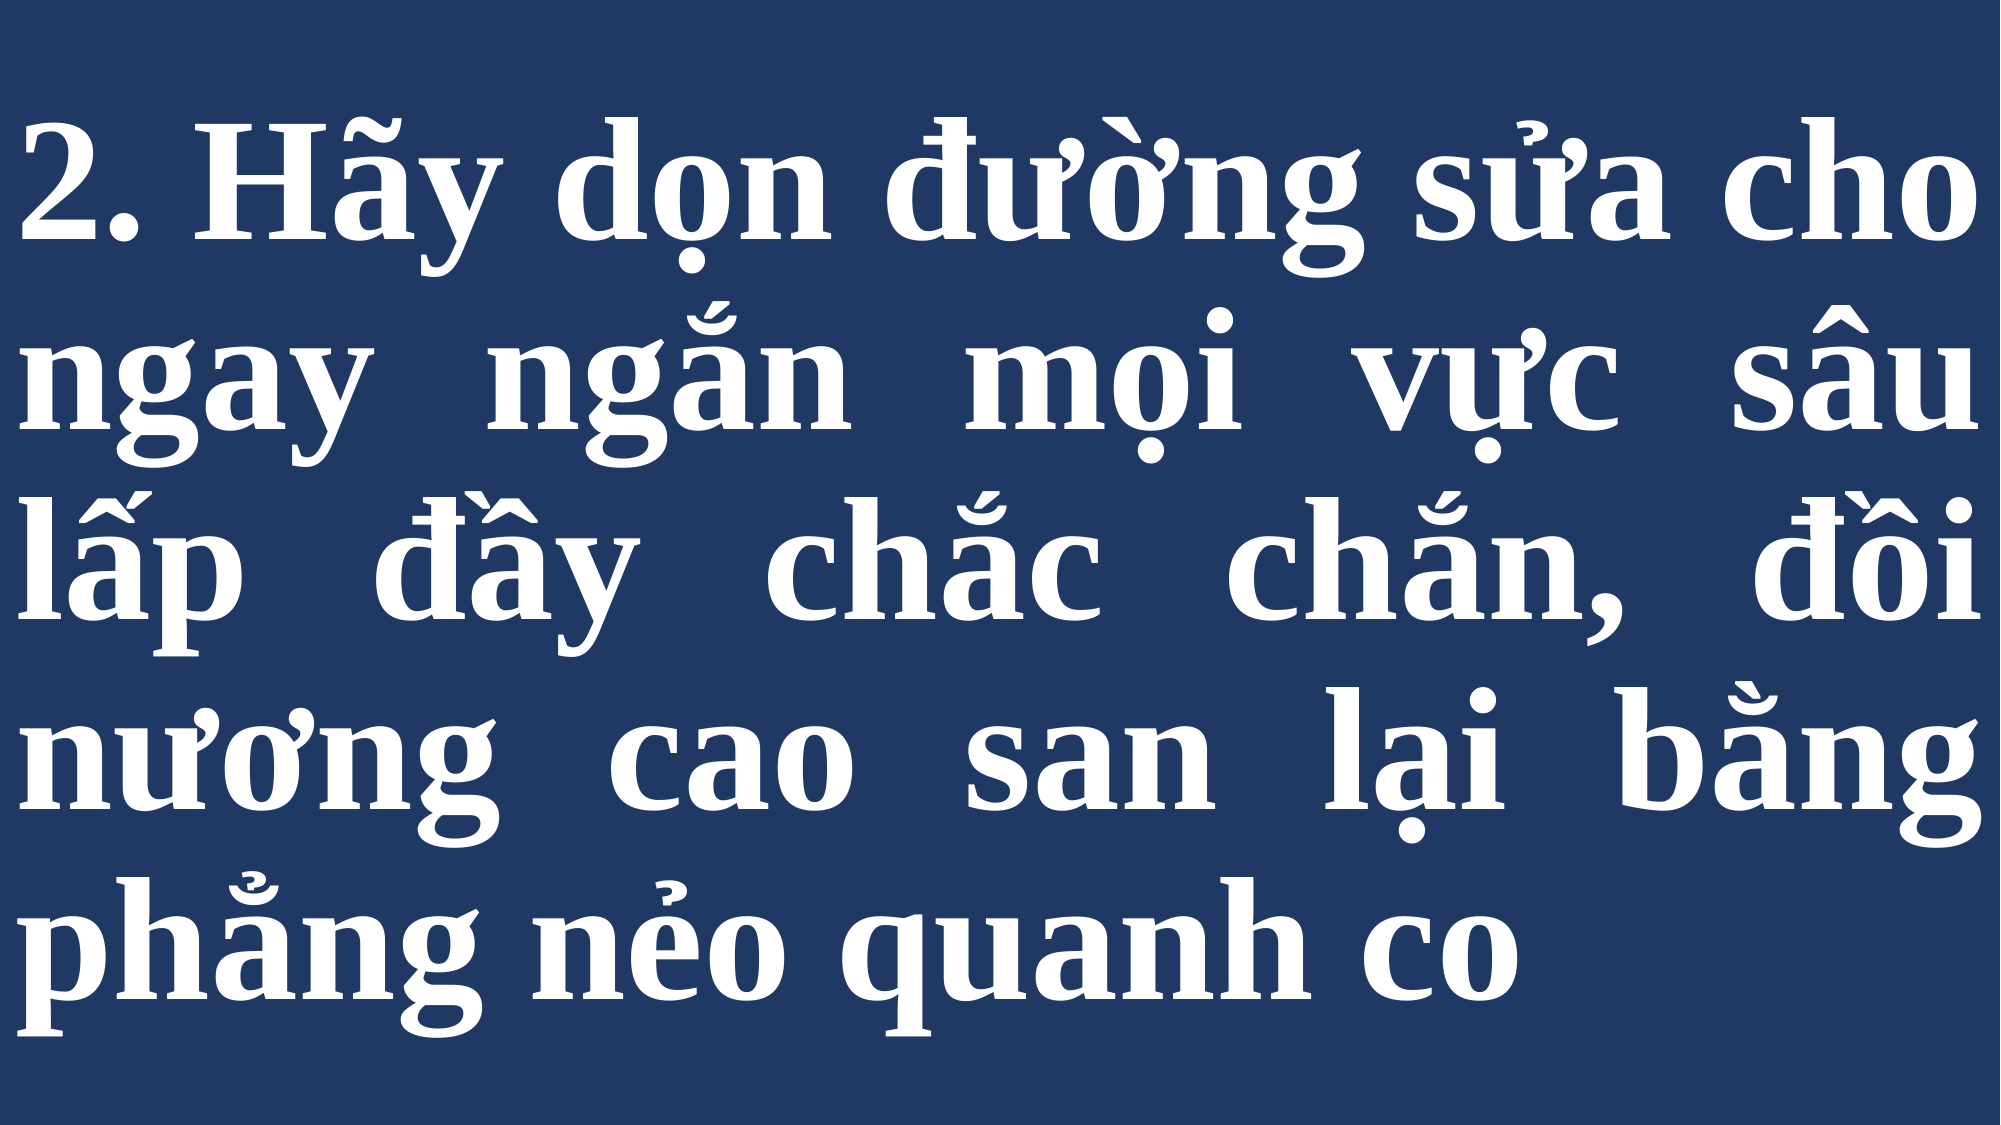

# 2. Hãy dọn đường sửa cho ngay ngắn mọi vực sâu lấp đầy chắc chắn, đồi nương cao san lại bằng phẳng nẻo quanh co